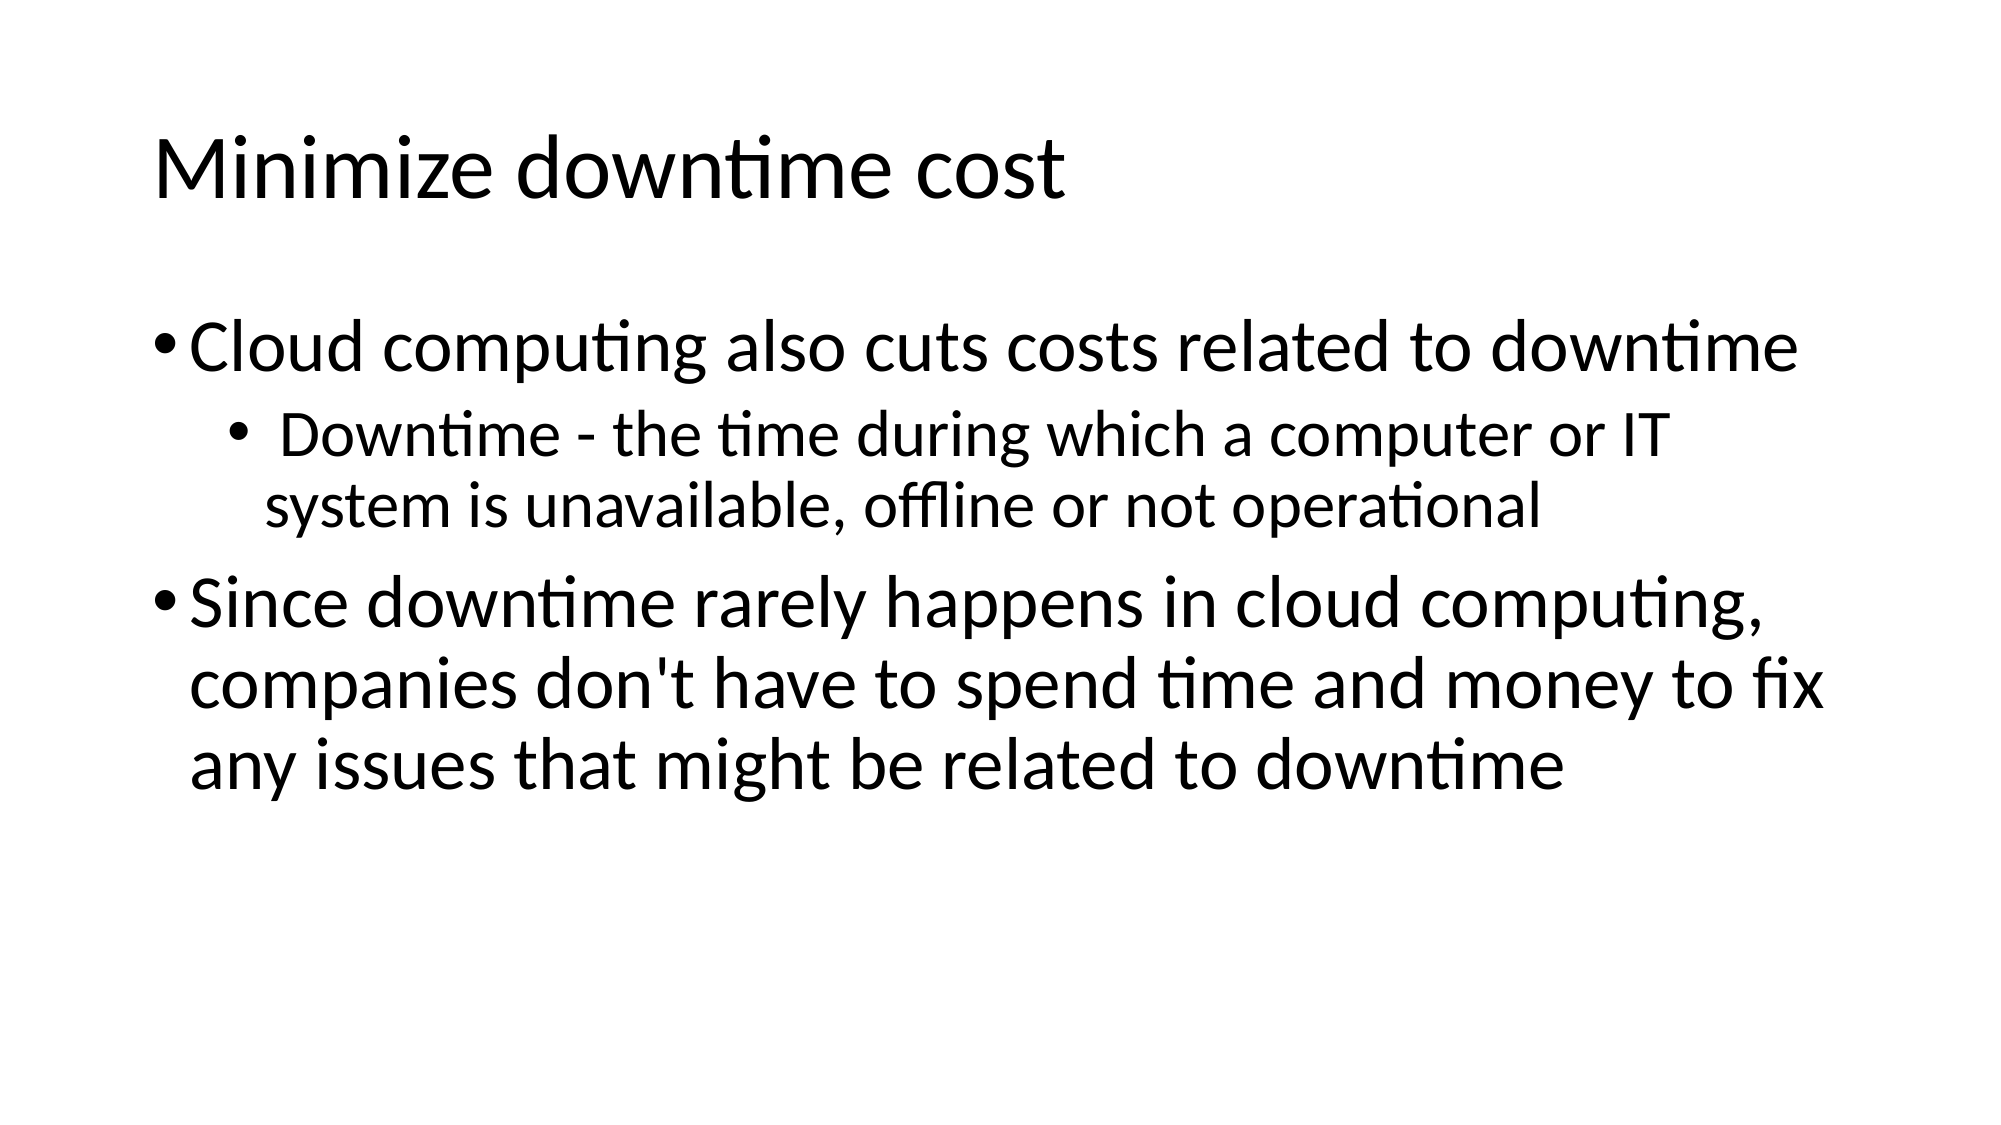

# Minimize downtime cost
Cloud computing also cuts costs related to downtime
 Downtime - the time during which a computer or IT system is unavailable, offline or not operational
Since downtime rarely happens in cloud computing, companies don't have to spend time and money to fix any issues that might be related to downtime